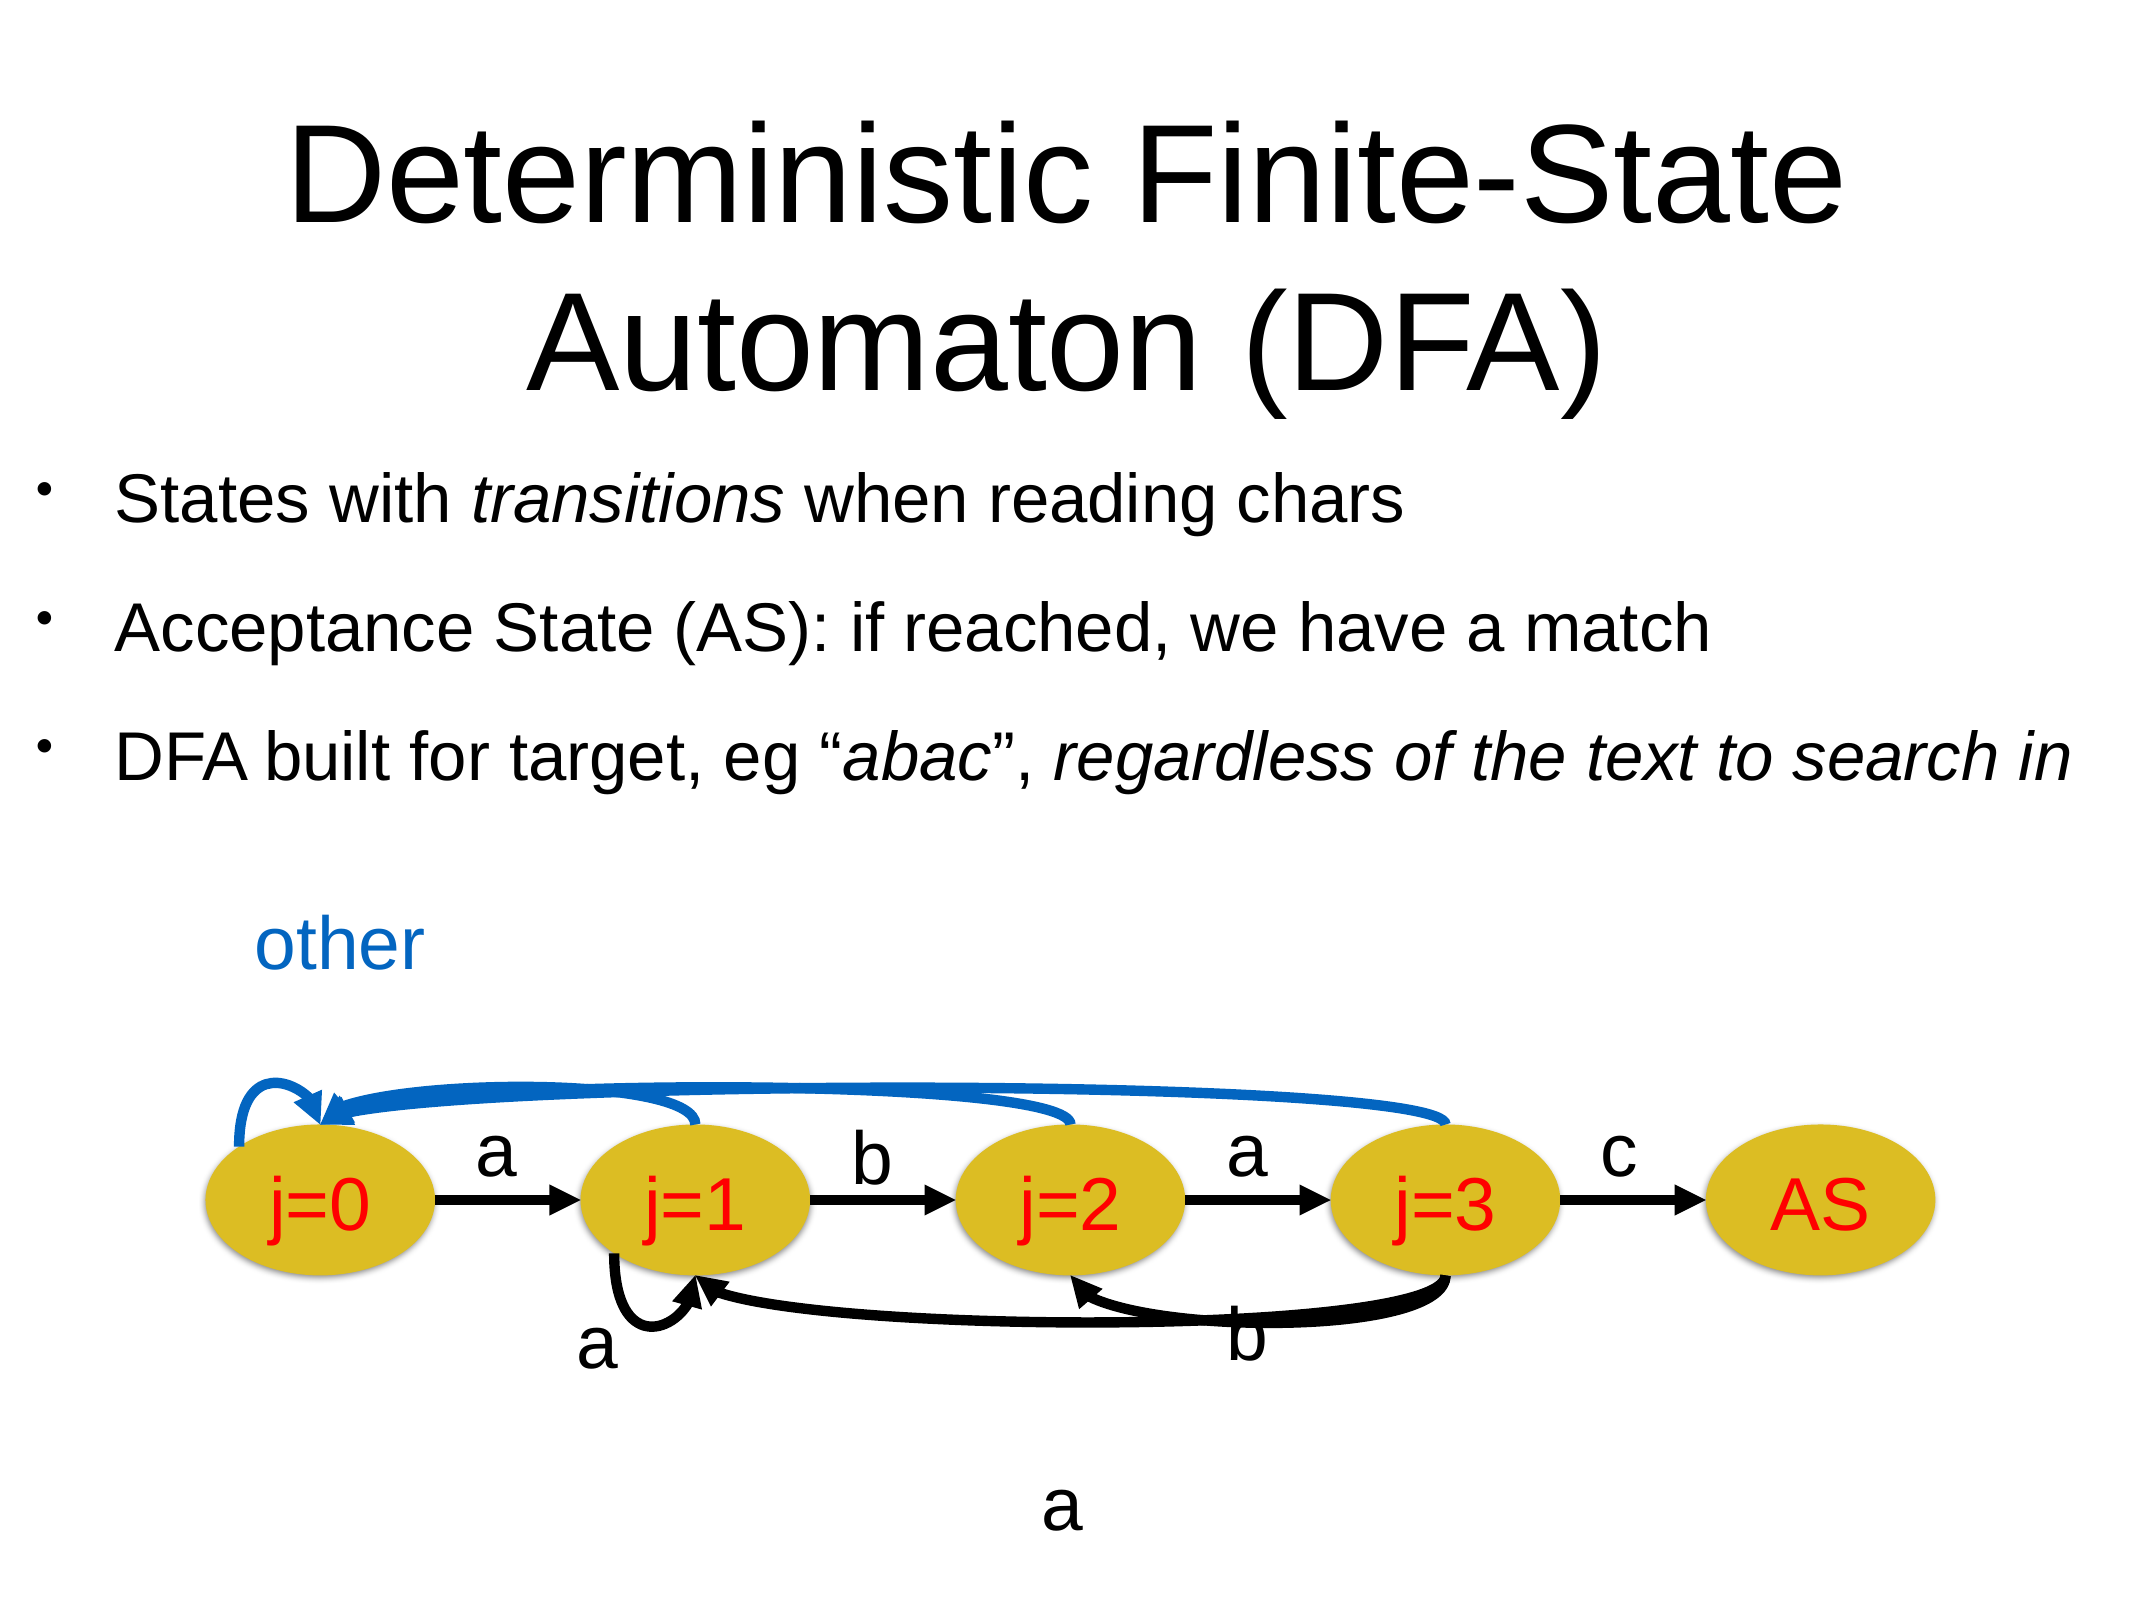

# Deterministic Finite-State Automaton (DFA)
States with transitions when reading chars
Acceptance State (AS): if reached, we have a match
DFA built for target, eg “abac”, regardless of the text to search in
other
a
a
c
b
j=0
j=1
j=2
j=3
AS
b
a
a